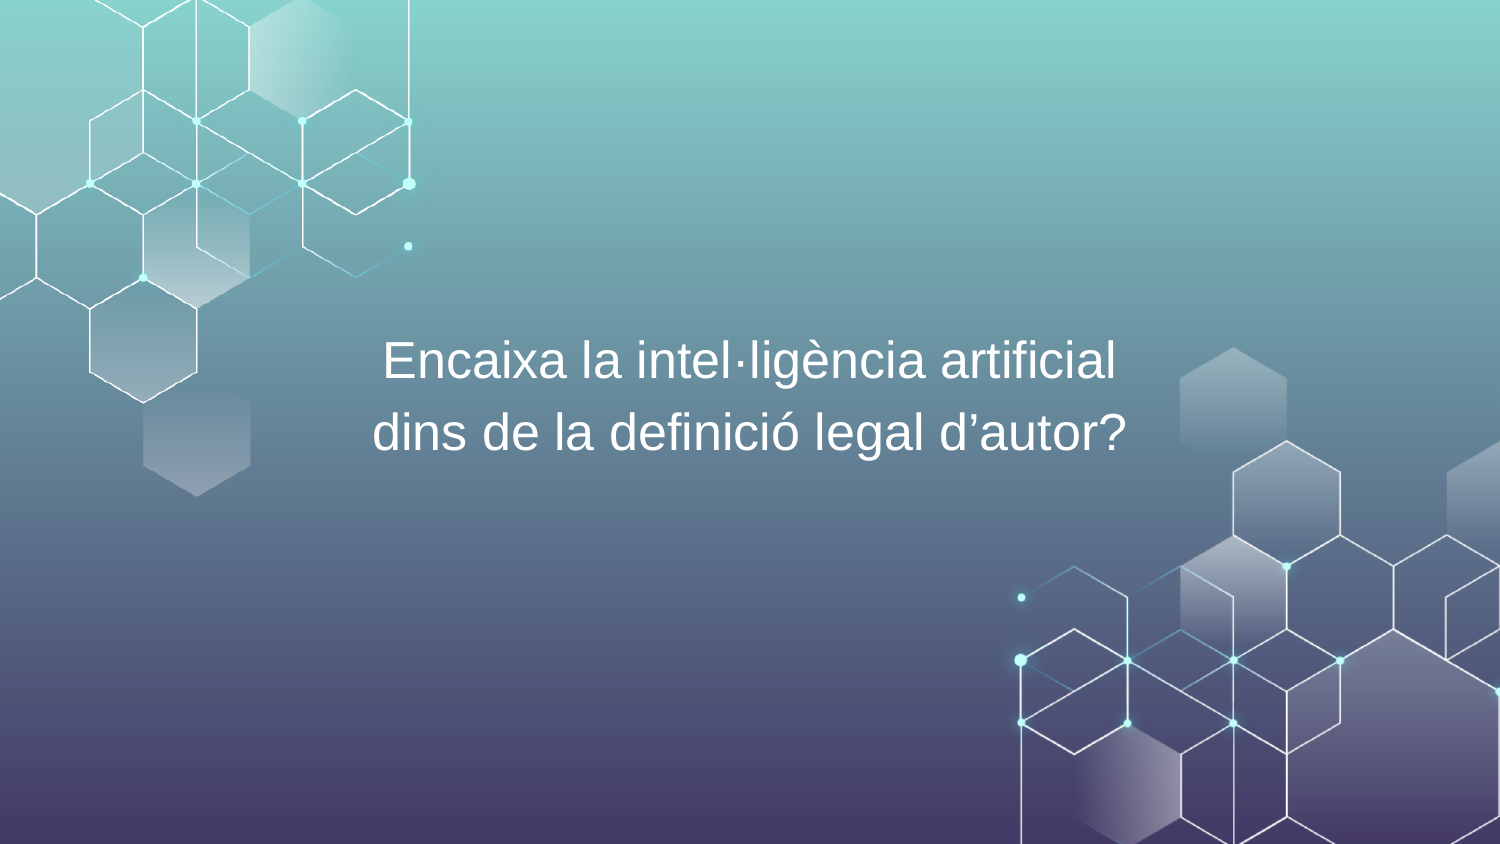

# Encaixa la intel·ligència artificial
dins de la definició legal d’autor?